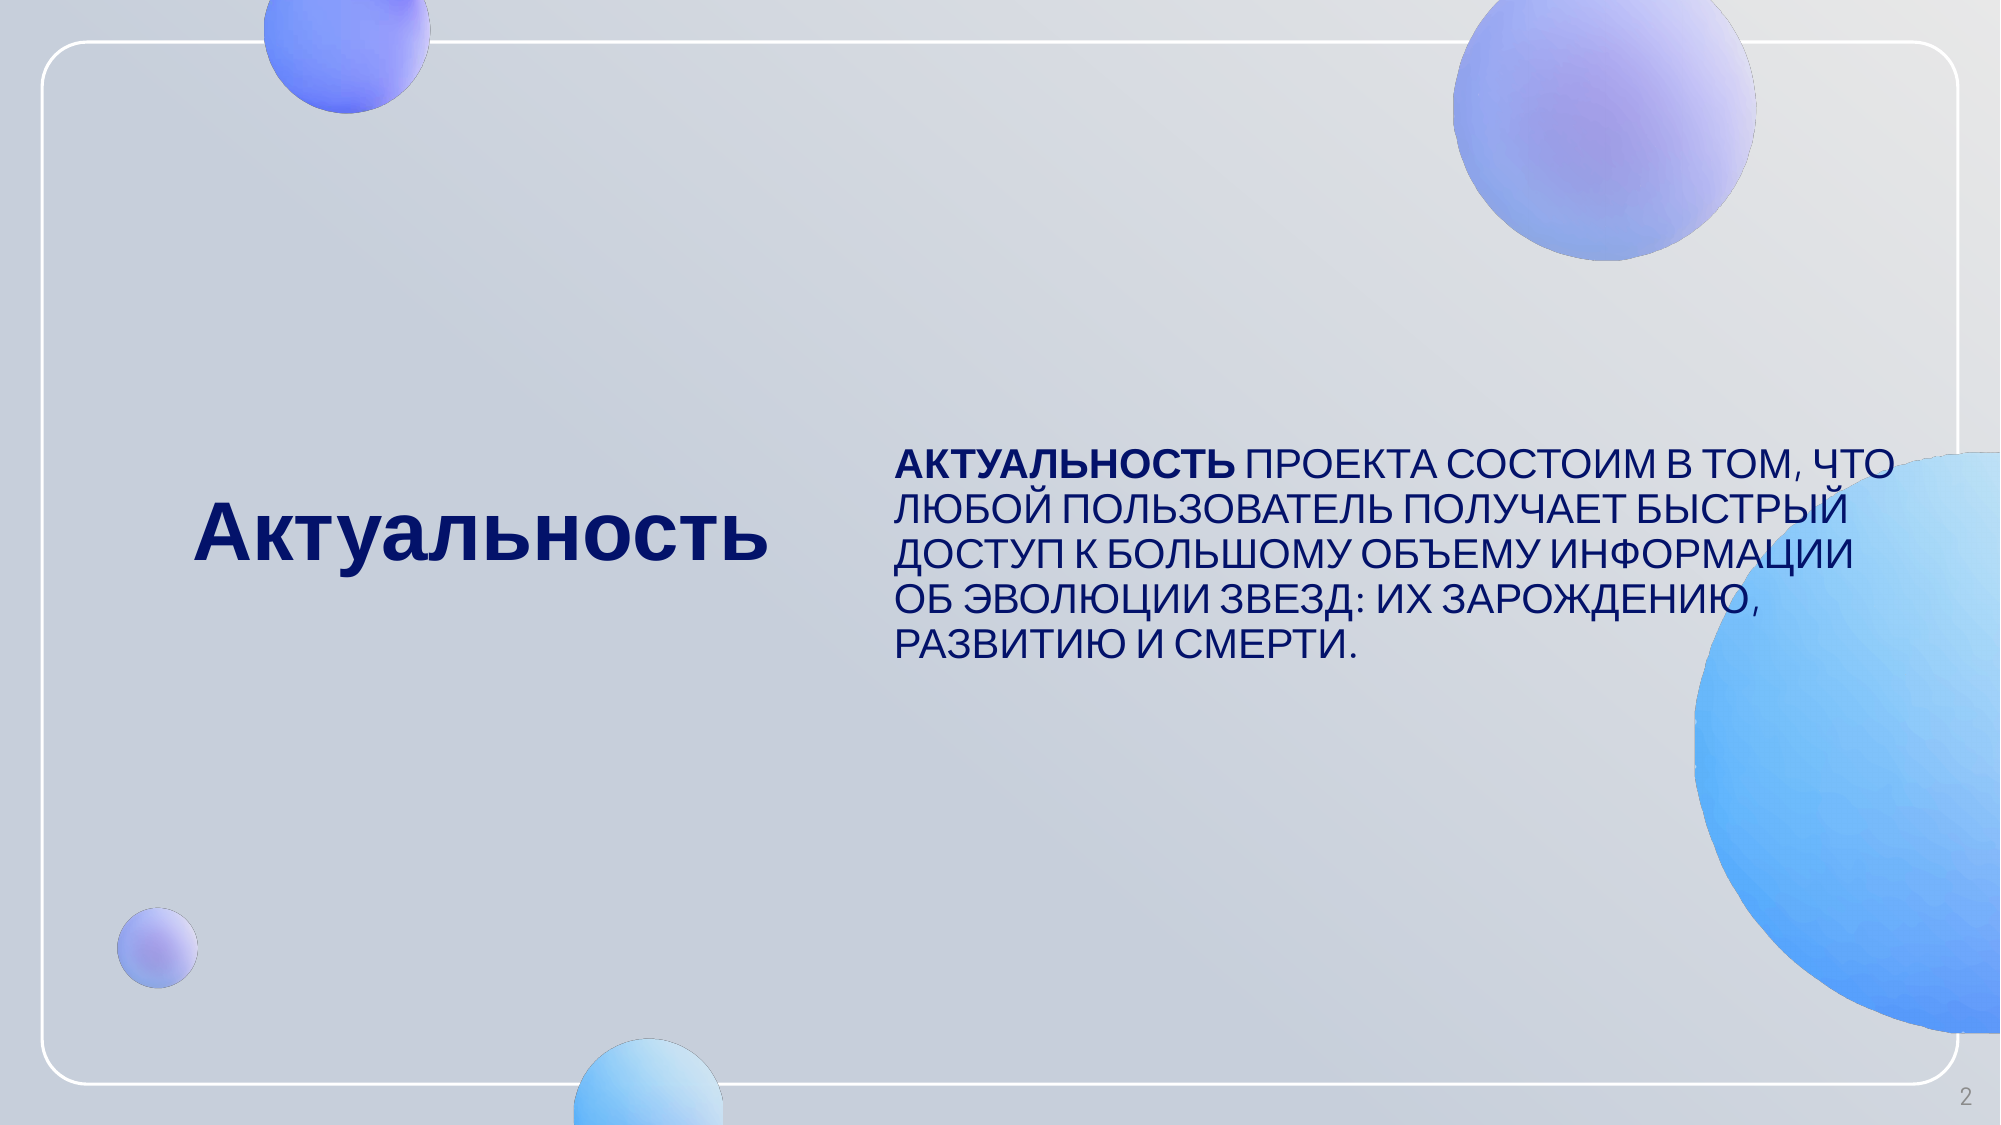

# Актуальность
Актуальность проекта состоим в том, что любой пользователь получает быстрый доступ к большому объему информации об эволюции звезд: их зарождению, развитию и смерти.

2